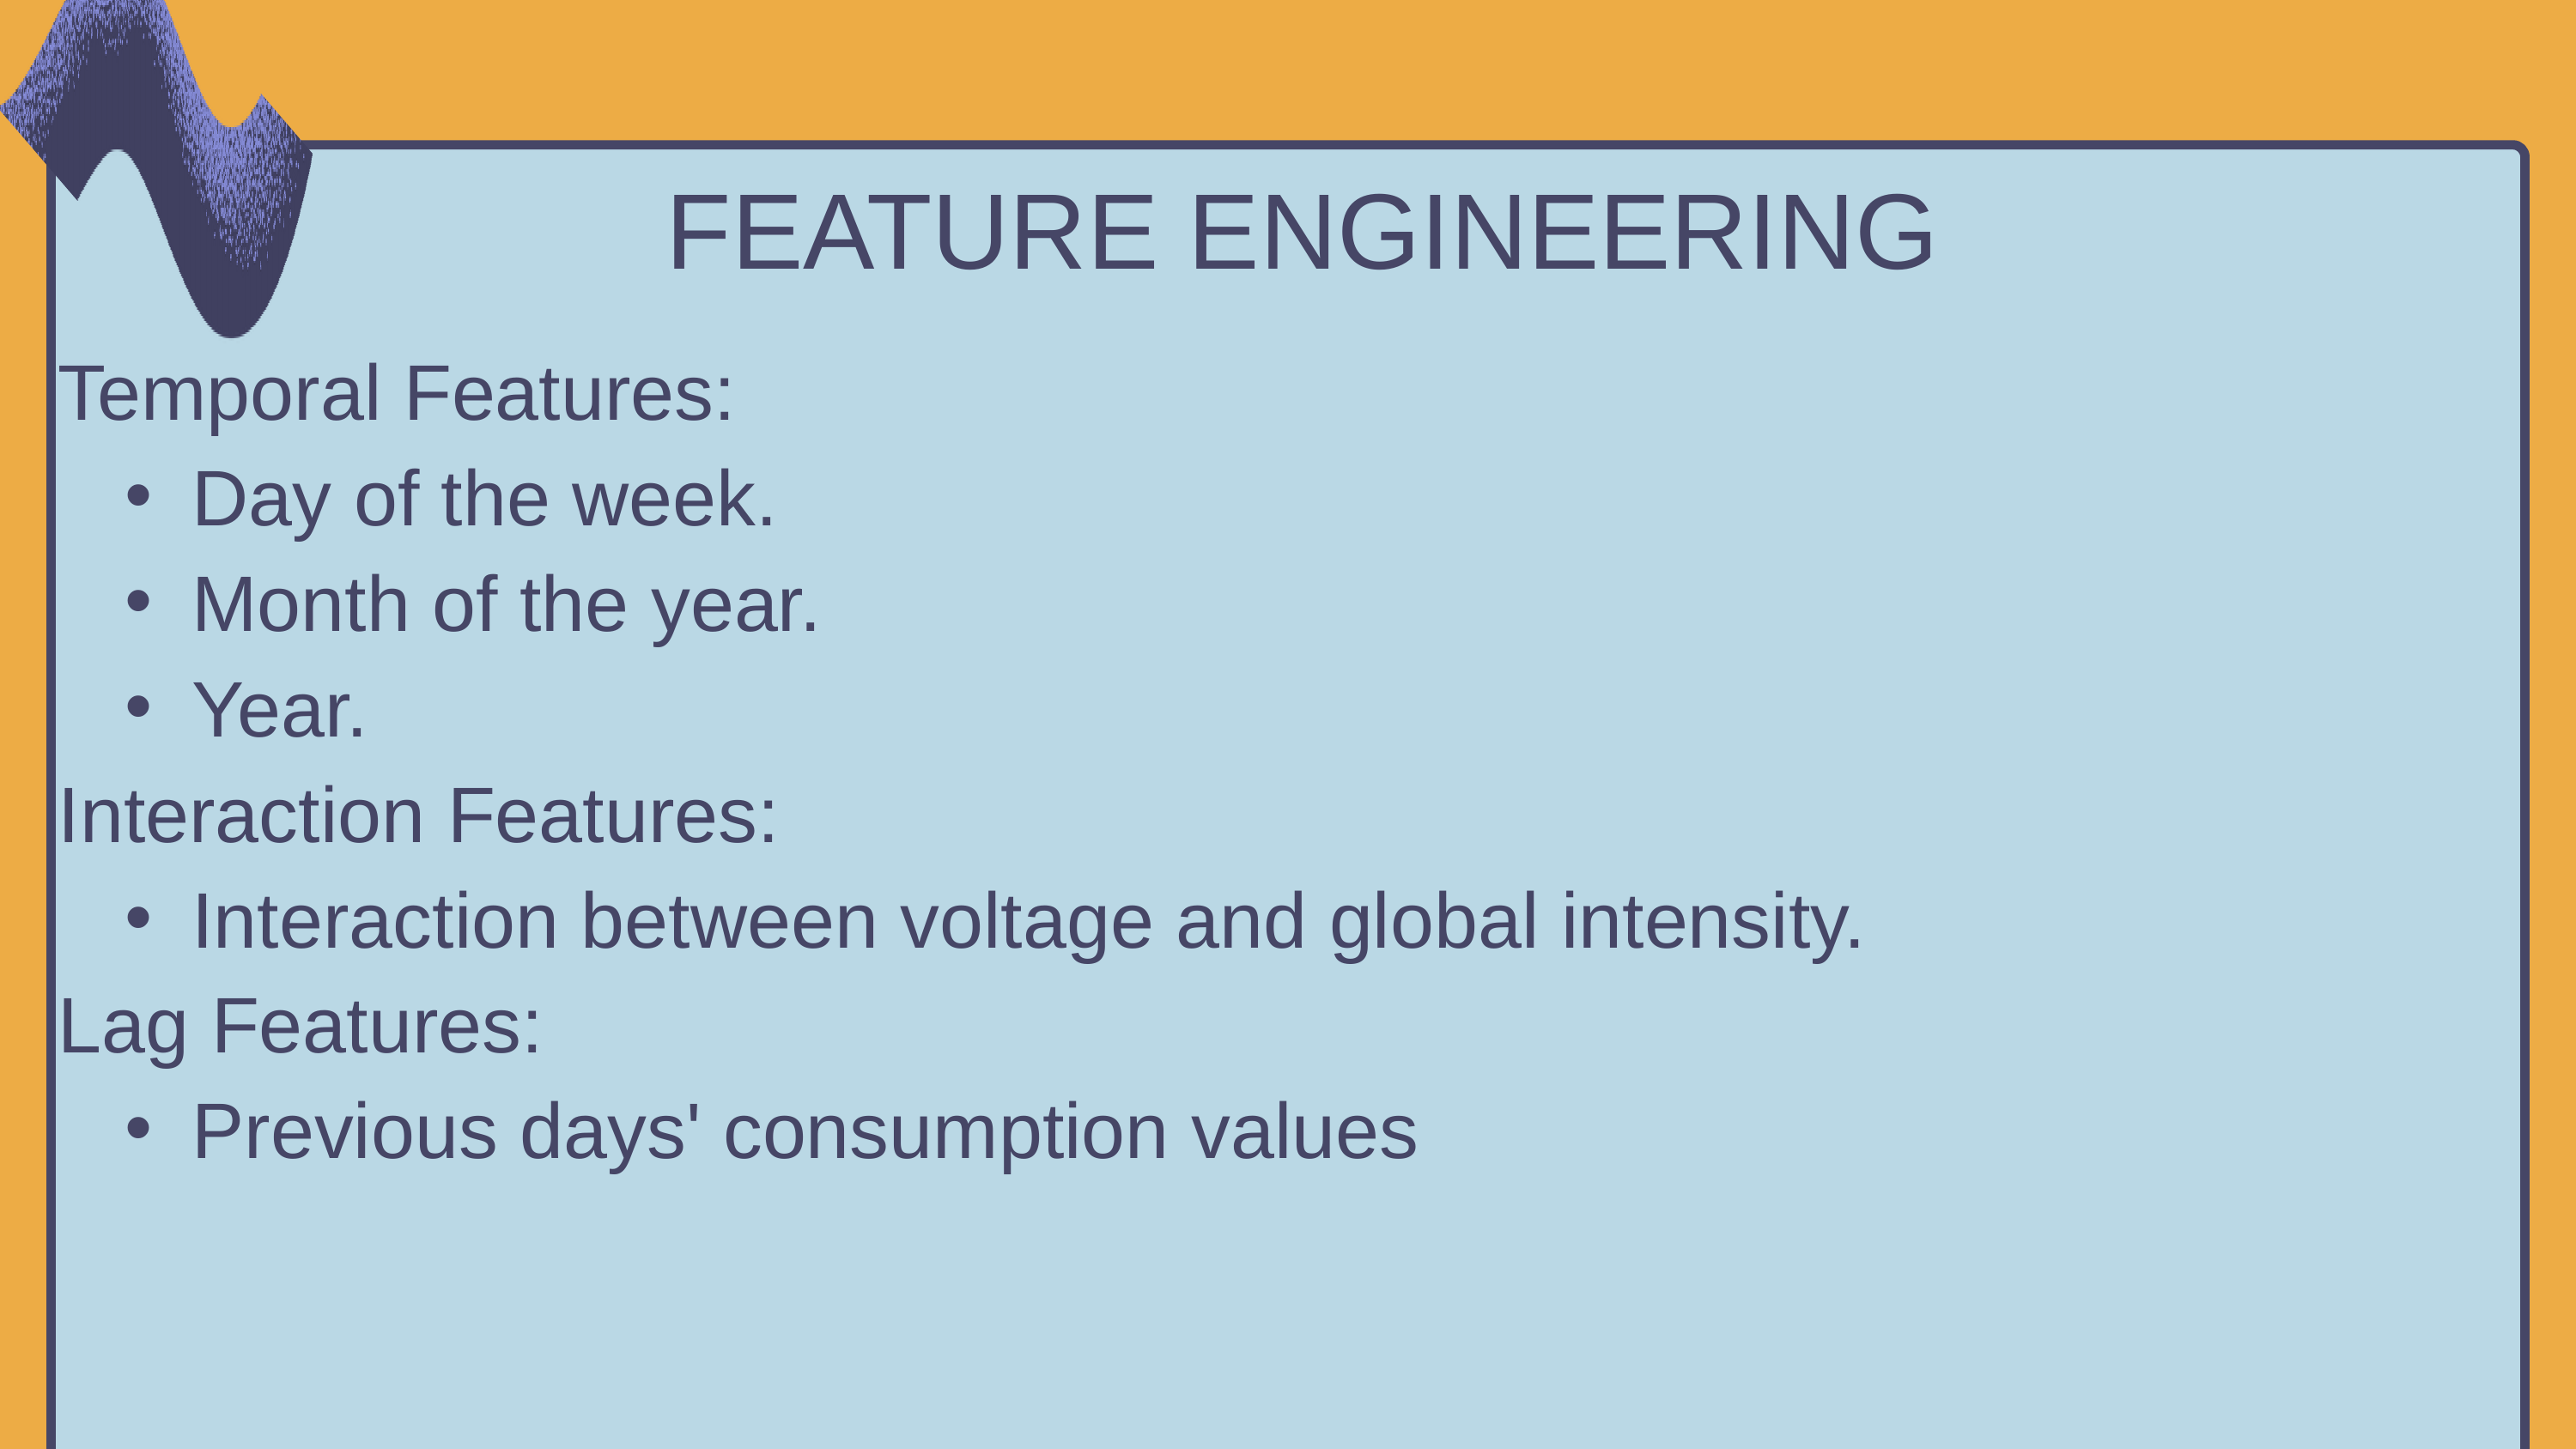

FEATURE ENGINEERING

Temporal Features:
Day of the week.
Month of the year.
Year.
Interaction Features:
Interaction between voltage and global intensity.
Lag Features:
Previous days' consumption values